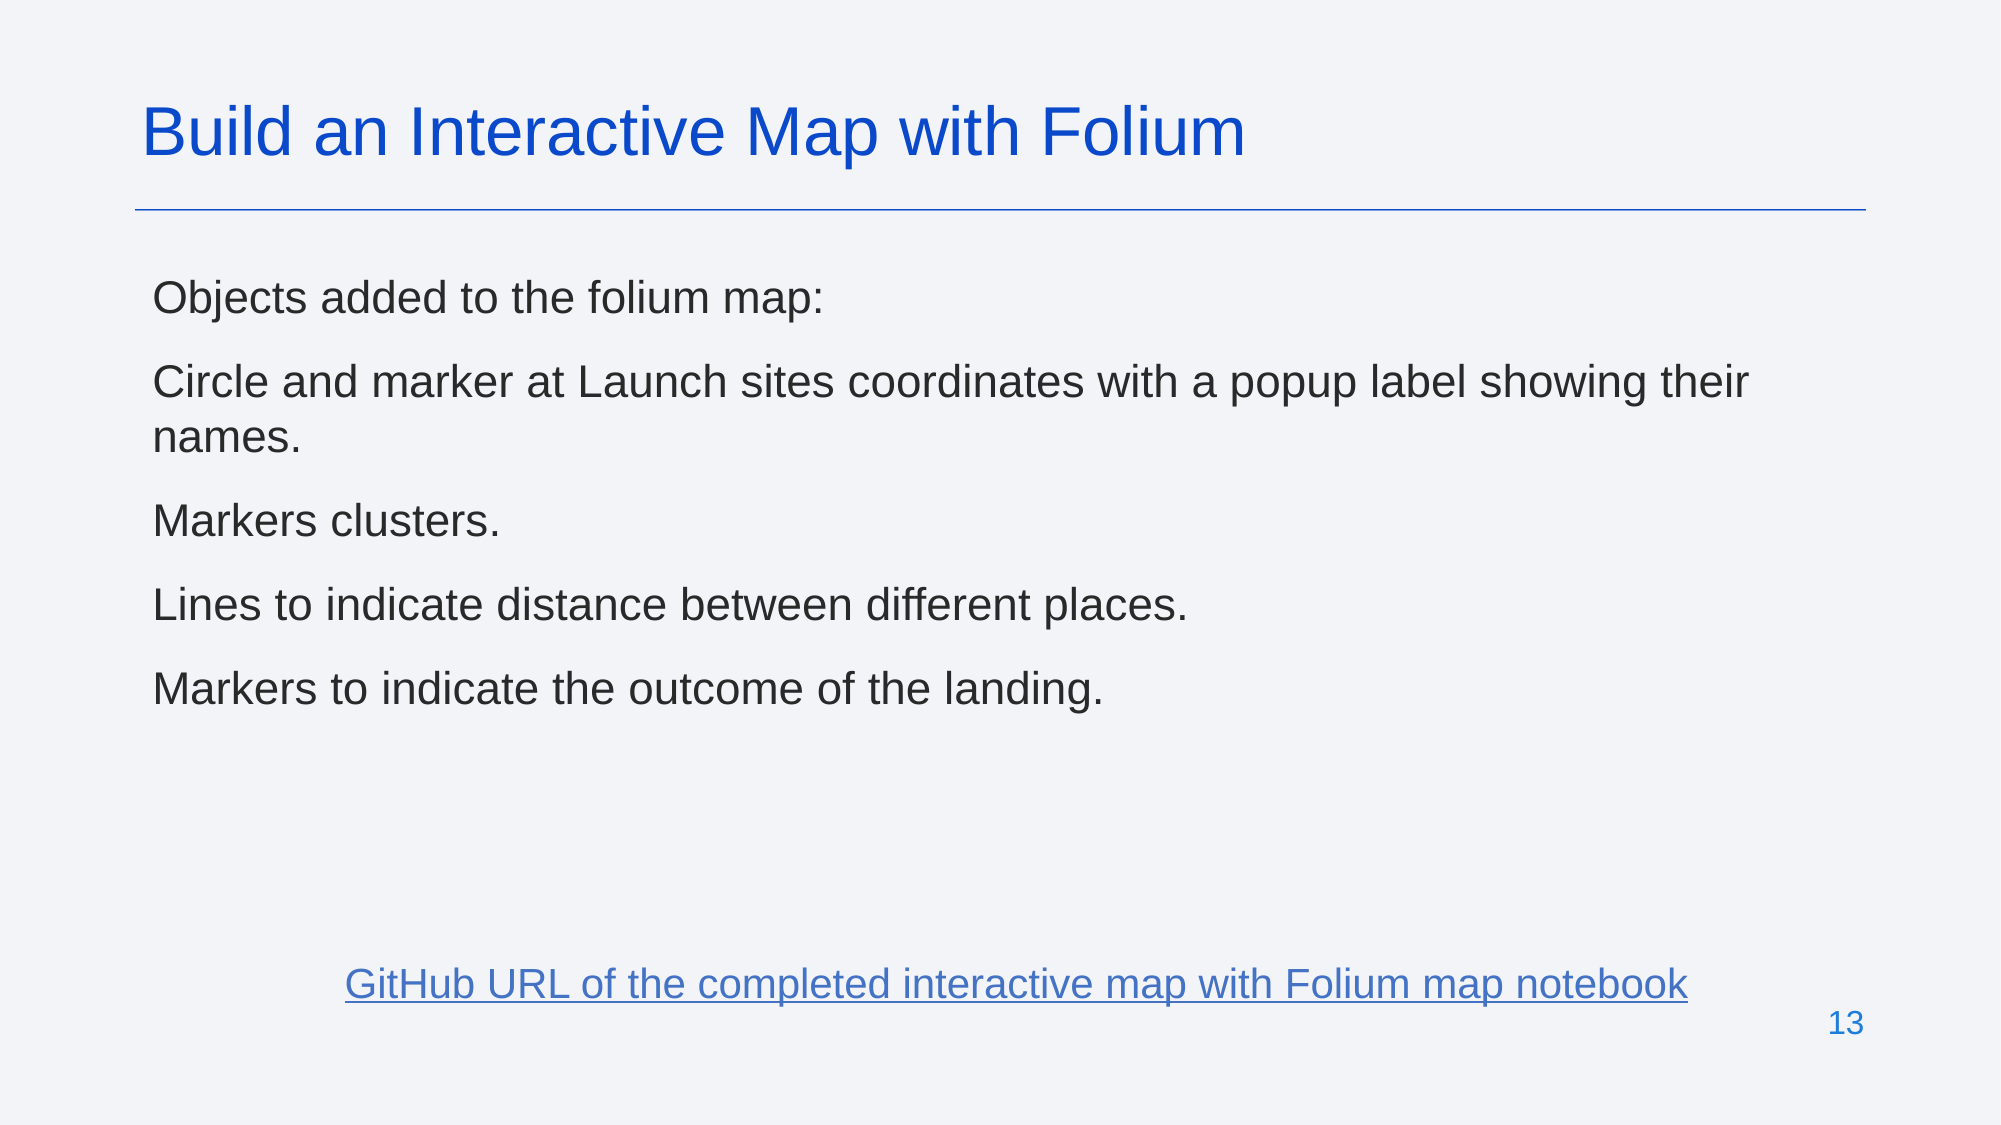

Build an Interactive Map with Folium
Objects added to the folium map:
Circle and marker at Launch sites coordinates with a popup label showing their names.
Markers clusters.
Lines to indicate distance between different places.
Markers to indicate the outcome of the landing.

GitHub URL of the completed interactive map with Folium map notebook
13